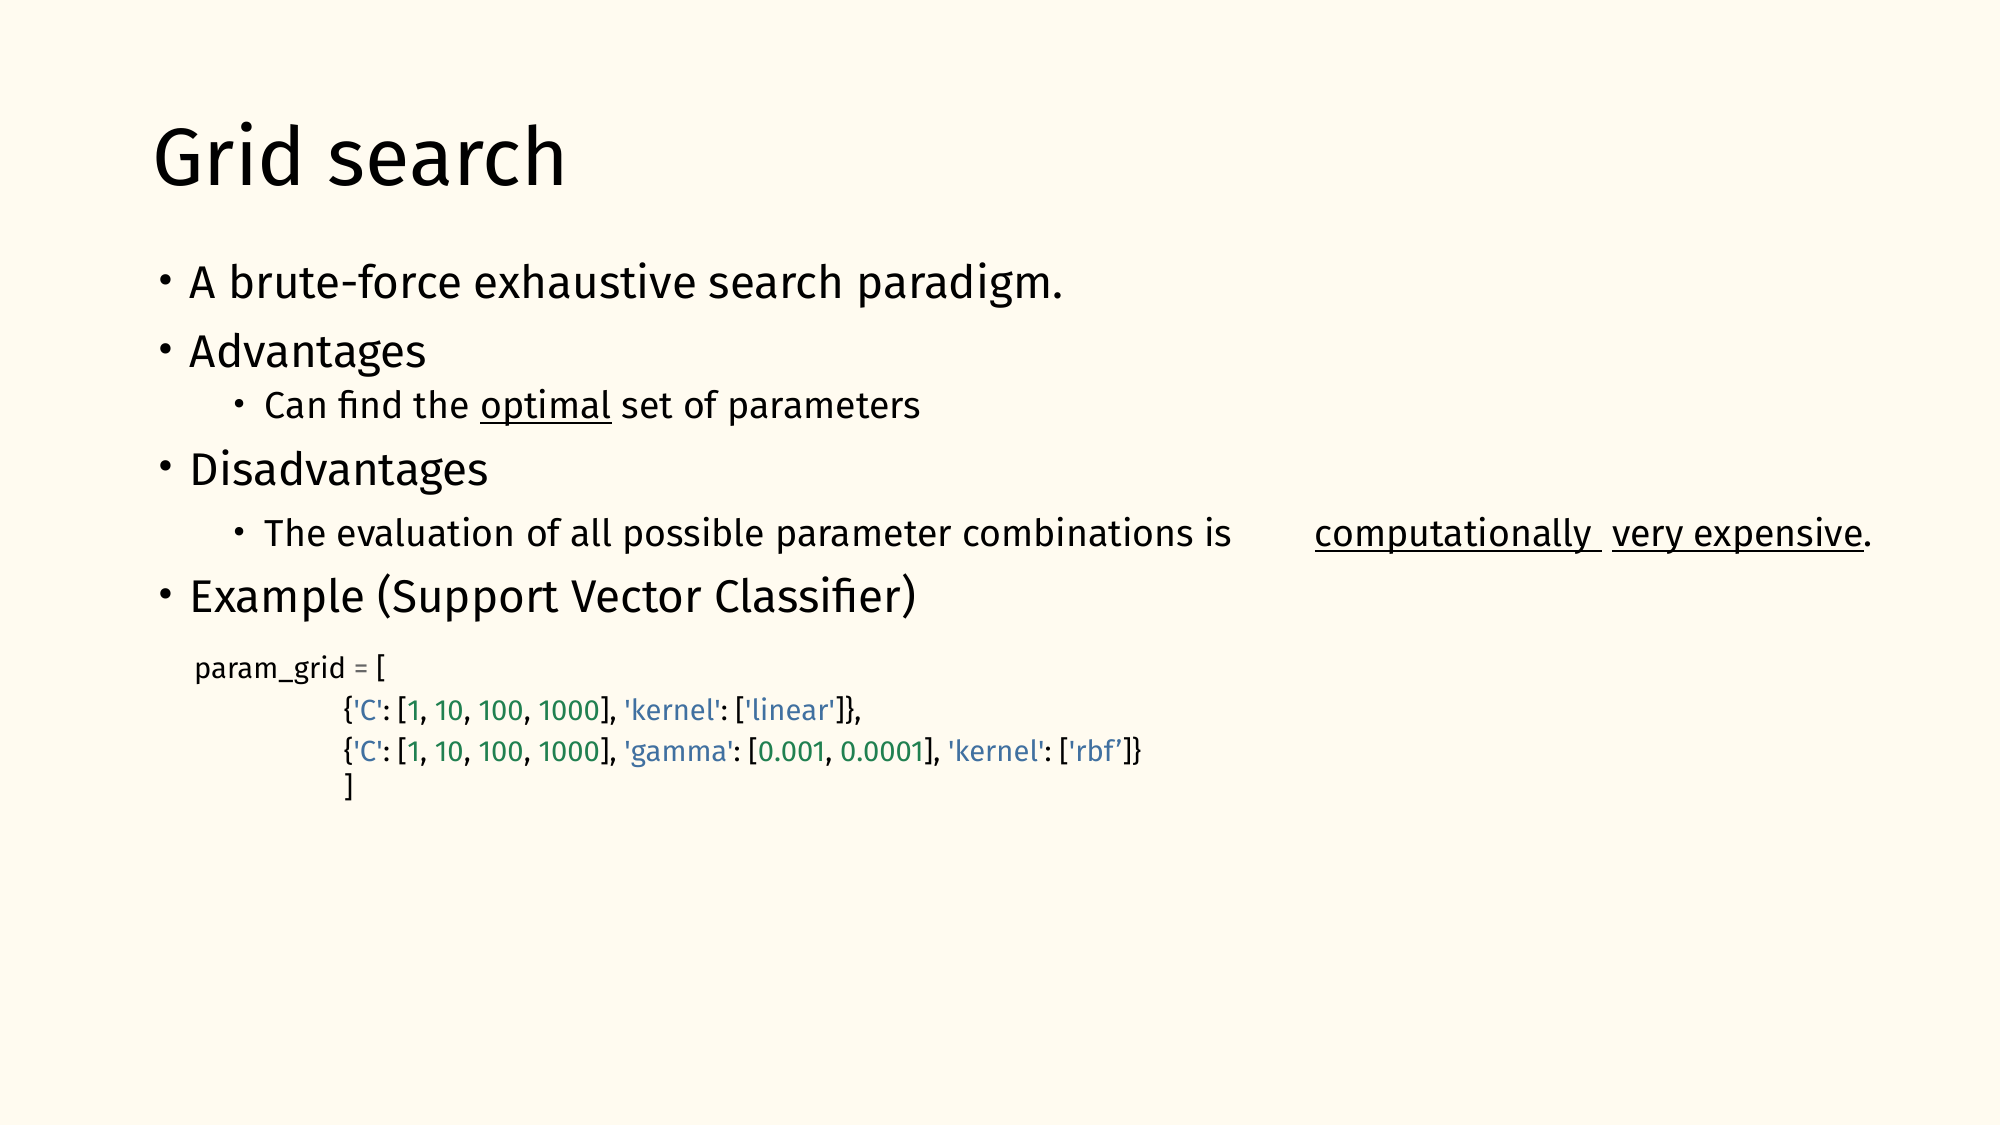

# Grid search
A brute-force exhaustive search paradigm.
Advantages
Can find the optimal set of parameters
Disadvantages
The evaluation of all possible parameter combinations is	computationally  very expensive.
Example (Support Vector Classifier)
param_grid = [
{'C': [1, 10, 100, 1000], 'kernel': ['linear']},
{'C': [1, 10, 100, 1000], 'gamma': [0.001, 0.0001], 'kernel': ['rbf’]}
]